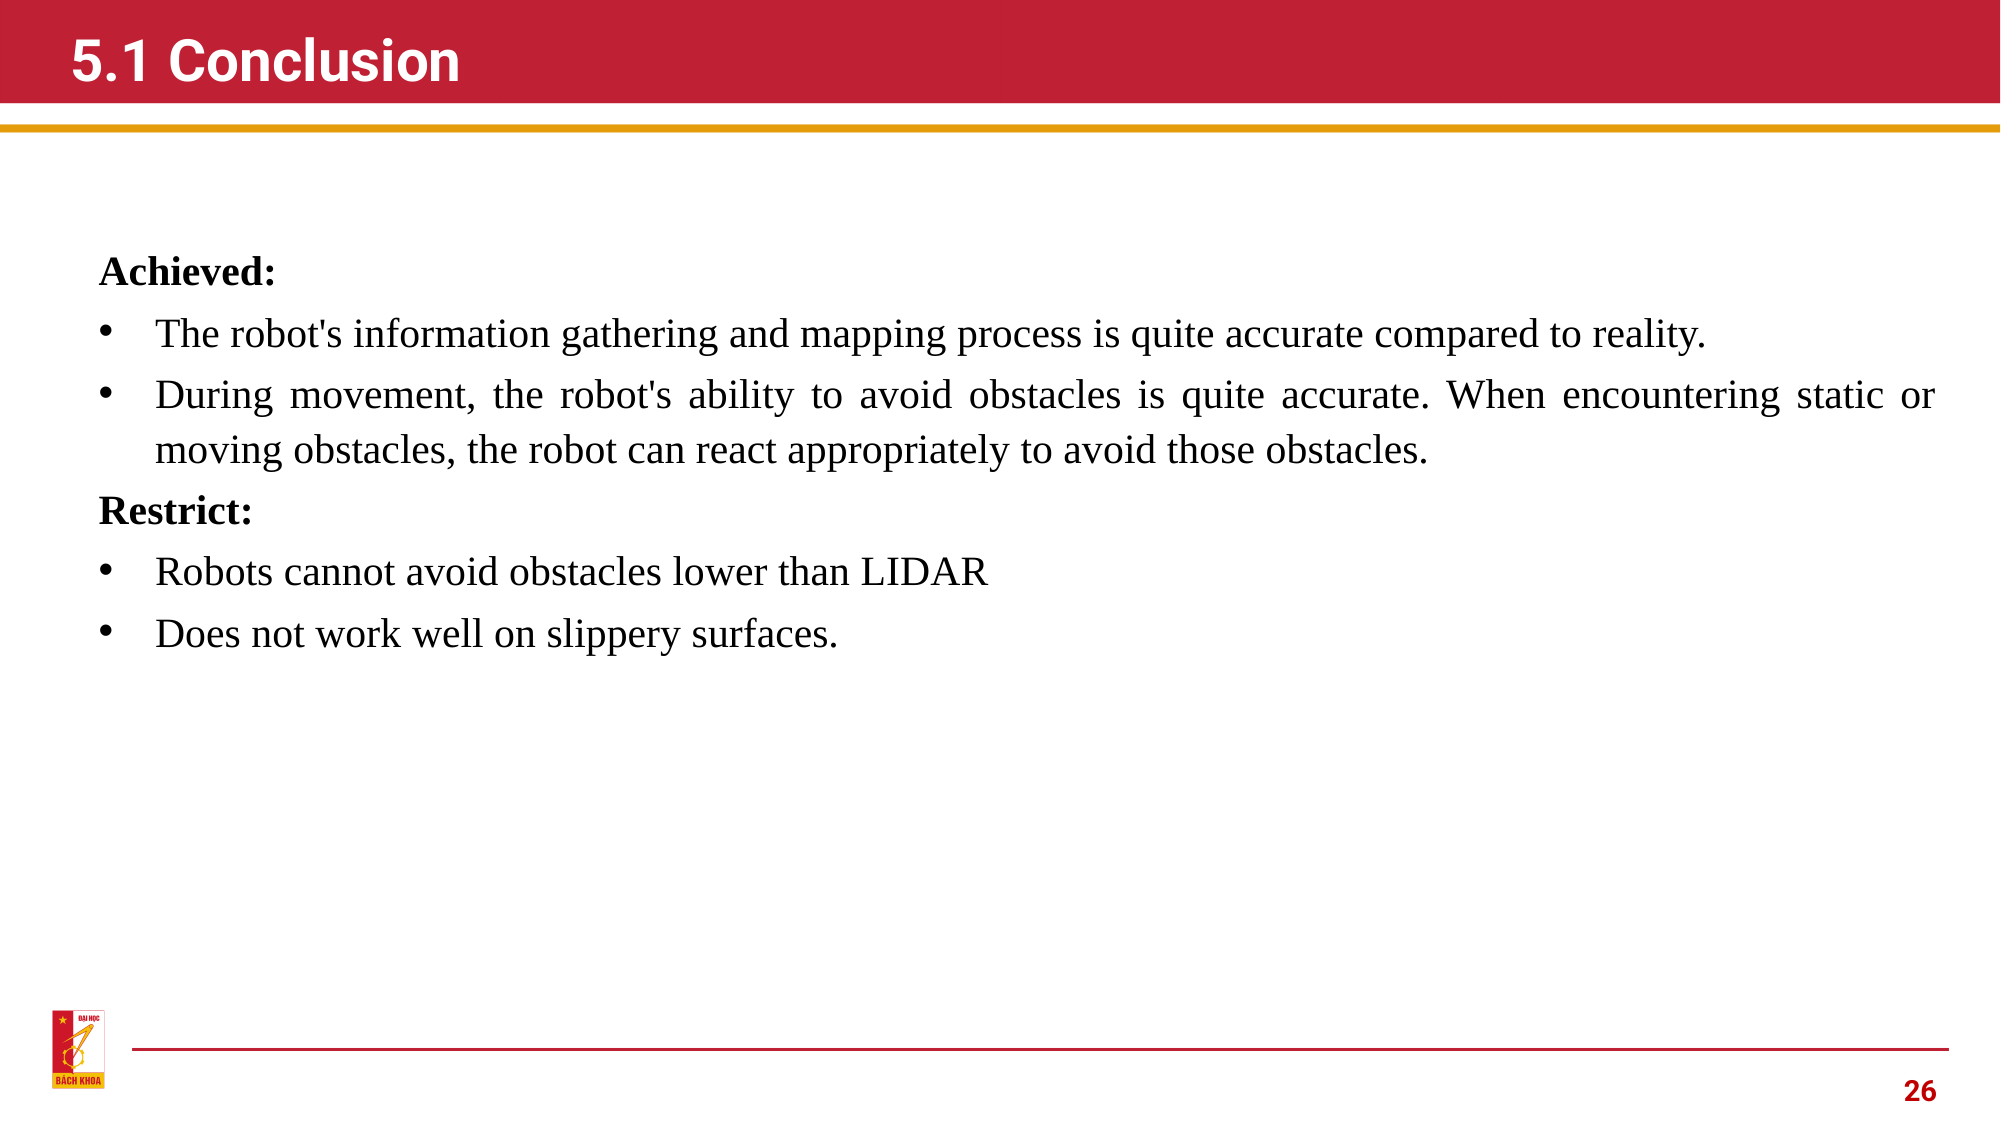

# 5.1 Conclusion
Achieved:
The robot's information gathering and mapping process is quite accurate compared to reality.
During movement, the robot's ability to avoid obstacles is quite accurate. When encountering static or moving obstacles, the robot can react appropriately to avoid those obstacles.
Restrict:
Robots cannot avoid obstacles lower than LIDAR
Does not work well on slippery surfaces.
26